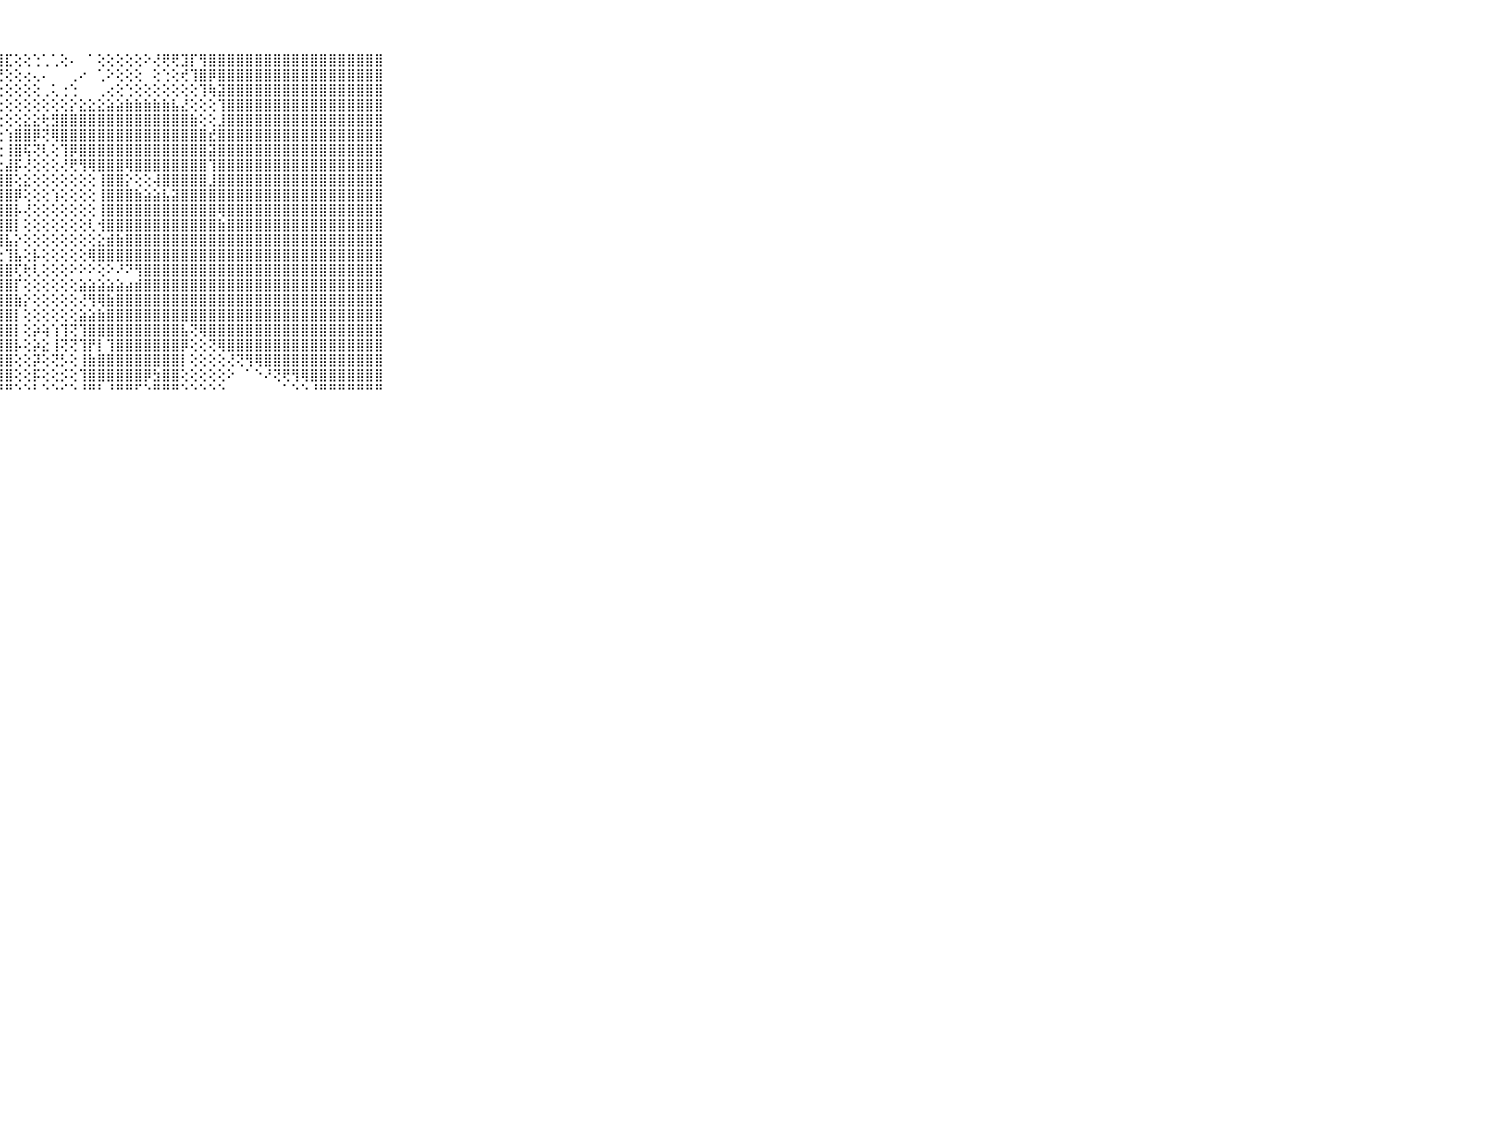

⠀⠀⠀⠀⠀⠀⠀⠀⠀⠀⠀⣿⣿⣿⣿⣿⣿⣿⣿⣿⣿⣿⣿⣿⣿⣿⣿⣿⣏⢕⢕⢑⢁⢁⢕⠄⠀⠁⢕⢕⢕⢕⢕⠕⢜⢟⢟⣹⡏⢻⣿⣿⣿⣿⣿⣿⣿⣿⣿⣿⣿⣿⣿⣿⣿⣿⣿⣿⣿⠀⠀⠀⠀⠀⠀⠀⠀⠀⠀⠀⠀
⠀⠀⠀⠀⠀⠀⠀⠀⠀⠀⠀⣿⣿⣿⣿⣿⣿⣿⣿⣿⣿⣿⣿⣿⣿⣿⡿⢟⢕⢕⢔⢄⠄⠀⠀⢀⠔⠀⢁⠕⢕⢕⢕⠀⢕⢑⢕⢞⢹⣿⡿⣿⣿⣿⣿⣿⣿⣿⣿⣿⣿⣿⣿⣿⣿⣿⣿⣿⣿⠀⠀⠀⠀⠀⠀⠀⠀⠀⠀⠀⠀
⠀⠀⠀⠀⠀⠀⠀⠀⠀⠀⠀⣿⣿⣿⣿⣿⣿⣿⣿⣿⣿⣿⣿⣿⣻⡟⢝⢕⢕⢕⢕⢕⢀⢅⢐⢑⠀⠀⢀⢔⢕⢑⢕⢕⢕⢕⢕⢕⢕⢹⢷⣽⣿⣿⣿⣿⣿⣿⣿⣿⣿⣿⣿⣿⣿⣿⣿⣿⣿⠀⠀⠀⠀⠀⠀⠀⠀⠀⠀⠀⠀
⠀⠀⠀⠀⠀⠀⠀⠀⠀⠀⠀⣿⣿⣿⣿⣿⣿⣿⣿⣿⣿⣿⣿⣿⡏⢵⡵⢕⢕⢕⢕⢕⢕⢕⢕⡕⣕⣕⣕⣵⣵⣷⣷⣷⣷⣷⣧⣜⢕⢕⢕⢹⣿⣿⣿⣿⣿⣿⣿⣿⣿⣿⣿⣿⣿⣿⣿⣿⣿⠀⠀⠀⠀⠀⠀⠀⠀⠀⠀⠀⠀
⠀⠀⠀⠀⠀⠀⠀⠀⠀⠀⠀⣿⣿⣿⣿⣿⣿⣿⣿⣿⣿⣿⣿⣿⣿⡕⢕⢕⢕⢕⣕⣕⢗⣻⣿⣿⣿⣿⣿⣿⣿⣿⣿⣿⣿⣿⣿⣿⣷⢕⢕⣸⣿⣿⣿⣿⣿⣿⣿⣿⣿⣿⣿⣿⣿⣿⣿⣿⣿⠀⠀⠀⠀⠀⠀⠀⠀⠀⠀⠀⠀
⠀⠀⠀⠀⠀⠀⠀⠀⠀⠀⠀⣿⣿⣿⣿⣿⣿⣿⣿⣿⣿⣿⣿⣿⣿⢕⢕⢕⢱⣿⣿⡿⢝⢿⣿⣿⣿⣿⣿⣿⣿⣿⣿⣿⣿⣿⣿⣿⣿⣿⣞⣿⣿⣿⣿⣿⣿⣿⣿⣿⣿⣿⣿⣿⣿⣿⣿⣿⣿⠀⠀⠀⠀⠀⠀⠀⠀⠀⠀⠀⠀
⠀⠀⠀⠀⠀⠀⠀⠀⠀⠀⠀⣿⣿⣿⣿⣿⣿⣿⣿⣿⣿⣿⣿⣿⣿⢕⢕⢕⢸⣿⢯⢝⢇⢕⢹⡿⣿⣿⣿⣿⣿⣿⣿⣿⣿⣿⣿⣿⣿⣿⣽⣿⣿⣿⣿⣿⣿⣿⣿⣿⣿⣿⣿⣿⣿⣿⣿⣿⣿⠀⠀⠀⠀⠀⠀⠀⠀⠀⠀⠀⠀
⠀⠀⠀⠀⠀⠀⠀⠀⠀⠀⠀⣿⣿⣿⣿⣿⣿⣿⣿⣿⣿⣿⣿⣿⣿⢕⢕⢕⣼⡯⢜⢕⢕⢕⢜⢟⢻⢿⣿⣿⣿⢿⣿⣿⣿⣿⣿⣿⣿⣿⢹⣿⣿⣿⣿⣿⣿⣿⣿⣿⣿⣿⣿⣿⣿⣿⣿⣿⣿⠀⠀⠀⠀⠀⠀⠀⠀⠀⠀⠀⠀
⠀⠀⠀⠀⠀⠀⠀⠀⠀⠀⠀⣿⣿⣿⣿⣿⣿⣿⣿⣿⣿⣿⣿⣿⣧⡕⢕⢸⣿⢕⣕⢕⢕⢕⢕⢕⢕⢕⢸⣿⣿⡕⢕⢕⢼⣿⣿⣿⣿⣿⣸⣿⣿⣿⣿⣿⣿⣿⣿⣿⣿⣿⣿⣿⣿⣿⣿⣿⣿⠀⠀⠀⠀⠀⠀⠀⠀⠀⠀⠀⠀
⠀⠀⠀⠀⠀⠀⠀⠀⠀⠀⠀⣿⣿⣿⣿⣿⣿⣿⣿⣿⣿⣿⣿⣿⣿⡇⢕⢸⣿⡿⢕⢕⢕⢱⢕⢕⢕⢕⢸⣿⣿⣿⣷⣵⣵⣧⣽⣿⣿⣿⣿⣿⣿⣿⣿⣿⣿⣿⣿⣿⣿⣿⣿⣿⣿⣿⣿⣿⣿⠀⠀⠀⠀⠀⠀⠀⠀⠀⠀⠀⠀
⠀⠀⠀⠀⠀⠀⠀⠀⠀⠀⠀⣿⣿⣿⣿⣿⣿⣿⣿⣿⣿⣿⣿⡿⢟⢇⢱⣾⣿⡧⢜⢕⢕⢕⢕⢕⢕⢕⢸⣿⣿⣿⣿⣿⣿⣿⣿⣿⣿⣿⣿⢿⣿⣿⣿⣿⣿⣿⣿⣿⣿⣿⣿⣿⣿⣿⣿⣿⣿⠀⠀⠀⠀⠀⠀⠀⠀⠀⠀⠀⠀
⠀⠀⠀⠀⠀⠀⠀⠀⠀⠀⠀⣿⣿⣿⣿⣿⣿⣿⣿⣿⣿⣿⣿⣿⣿⢇⢜⣿⣿⡇⢕⢕⢕⢕⢕⢕⢕⢇⢺⣿⣿⣿⣿⣿⣿⣿⣿⣿⣿⣿⣿⣷⣿⣿⣿⣿⣿⣿⣿⣿⣿⣿⣿⣿⣿⣿⣿⣿⣿⠀⠀⠀⠀⠀⠀⠀⠀⠀⠀⠀⠀
⠀⠀⠀⠀⠀⠀⠀⠀⠀⠀⠀⣿⣿⣿⣿⣿⣿⣿⣿⣿⣿⣿⣿⣿⣟⣵⢱⢻⣧⡕⢕⢕⢕⢕⢕⢕⢕⢕⣕⣾⣷⣿⣿⣿⣿⣿⣿⣿⣿⣿⣿⣿⣿⣿⣿⣿⣿⣿⣿⣿⣿⣿⣿⣿⣿⣿⣿⣿⣿⠀⠀⠀⠀⠀⠀⠀⠀⠀⠀⠀⠀
⠀⠀⠀⠀⠀⠀⠀⠀⠀⠀⠀⣿⣿⣿⣿⣿⣿⣿⣿⣿⣿⣿⣿⣿⣿⣿⡿⢕⢹⣧⢕⡧⢕⢕⢕⢕⢕⢿⣿⣿⣿⣿⣿⣿⣿⣿⣿⣿⣿⣿⣿⣿⣿⣿⣿⣿⣿⣿⣿⣿⣿⣿⣿⣿⣿⣿⣿⣿⣿⠀⠀⠀⠀⠀⠀⠀⠀⠀⠀⠀⠀
⠀⠀⠀⠀⠀⠀⠀⠀⠀⠀⠀⣿⣿⣿⣿⣿⣿⣿⣿⣿⣿⣿⣿⣿⣿⣿⣿⣿⣿⢏⢗⢇⢕⢕⢕⠕⠕⠕⢕⠕⠜⠝⢻⣿⣿⣿⣿⣿⣿⣿⣿⣿⣿⣿⣿⣿⣿⣿⣿⣿⣿⣿⣿⣿⣿⣿⣿⣿⣿⠀⠀⠀⠀⠀⠀⠀⠀⠀⠀⠀⠀
⠀⠀⠀⠀⠀⠀⠀⠀⠀⠀⠀⣿⣿⣿⣿⣿⣿⣿⣿⣿⣿⣿⣿⣿⣿⣿⣿⣿⣿⡏⢕⢕⢕⢕⢕⢕⣵⣵⣵⣵⣵⣴⣾⣿⣿⣿⣿⣿⣿⣿⣿⣿⣿⣿⣿⣿⣿⣿⣿⣿⣿⣿⣿⣿⣿⣿⣿⣿⣿⠀⠀⠀⠀⠀⠀⠀⠀⠀⠀⠀⠀
⠀⠀⠀⠀⠀⠀⠀⠀⠀⠀⠀⣿⣿⣿⣿⣿⣿⣿⣿⣿⣿⣿⣿⣿⣿⣿⣿⣿⣿⣷⡕⢕⢕⢕⢕⢕⢜⢻⢿⣷⣿⣿⣿⣿⣿⣿⣿⣿⣿⣿⣿⣿⣿⣿⣿⣿⣿⣿⣿⣿⣿⣿⣿⣿⣿⣿⣿⣿⣿⠀⠀⠀⠀⠀⠀⠀⠀⠀⠀⠀⠀
⠀⠀⠀⠀⠀⠀⠀⠀⠀⠀⠀⣿⣿⣿⣿⣿⣿⣿⣿⣿⣿⣿⣿⣿⣿⣿⣿⣿⣿⡇⢕⢕⢕⢕⢕⢕⣵⣵⣷⣿⣿⣿⣿⣿⣿⣿⣿⣿⣿⣿⣿⣿⣿⣿⣿⣿⣿⣿⣿⣿⣿⣿⣿⣿⣿⣿⣿⣿⣿⠀⠀⠀⠀⠀⠀⠀⠀⠀⠀⠀⠀
⠀⠀⠀⠀⠀⠀⠀⠀⠀⠀⠀⣿⣿⣿⣿⣿⣿⣿⣿⣿⣿⣿⣿⣿⣿⣿⣿⣿⣿⡇⢕⡵⢵⢱⢹⢝⢹⣿⣿⣿⣿⣿⣿⣿⣿⣿⣿⣧⢝⢿⣿⣿⣿⣿⣿⣿⣿⣿⣿⣿⣿⣿⣿⣿⣿⣿⣿⣿⣿⠀⠀⠀⠀⠀⠀⠀⠀⠀⠀⠀⠀
⠀⠀⠀⠀⠀⠀⠀⠀⠀⠀⠀⣿⣿⣿⣿⣿⣿⣿⣿⣿⣿⣿⣿⣿⣿⣿⢿⢻⣿⡧⢕⡵⣕⢸⢝⢝⢹⡟⡇⢹⣿⣿⣿⣿⣿⣿⣿⡿⢕⢕⢝⢿⣿⣿⣿⣿⣿⣿⣿⣿⣿⣿⣿⣿⣿⣿⣿⣿⣿⠀⠀⠀⠀⠀⠀⠀⠀⠀⠀⠀⠀
⠀⠀⠀⠀⠀⠀⠀⠀⠀⠀⠀⣿⣿⣿⣿⣿⣿⣿⣿⣿⣿⡿⢿⢟⢝⢕⢕⣸⣿⢕⢕⡽⢕⢝⡣⢕⢸⣷⣿⣿⣿⣿⣿⣿⣿⣿⣿⡇⢕⢕⢕⢕⢜⢝⢻⢿⣿⣿⣿⣿⣿⣿⣿⣿⣿⣿⣿⣿⣿⠀⠀⠀⠀⠀⠀⠀⠀⠀⠀⠀⠀
⠀⠀⠀⠀⠀⠀⠀⠀⠀⠀⠀⣿⣿⣿⣿⣿⣿⢿⢟⢏⢕⢕⢕⢕⢕⢕⢕⣿⣿⢕⢕⡯⢕⢕⡪⢕⢹⣿⣿⣿⣿⣿⣿⡿⣳⣿⣿⢕⢕⢕⢕⢕⠕⠀⠁⠑⠜⢝⢟⢻⢿⣿⣿⣿⣿⣿⣿⣿⣿⠀⠀⠀⠀⠀⠀⠀⠀⠀⠀⠀⠀
⠀⠀⠀⠀⠀⠀⠀⠀⠀⠀⠀⠛⠛⠛⠛⠋⠑⠑⠑⠑⠁⠀⠀⠀⠑⠑⠑⠛⠛⠑⠑⠃⠑⠑⠊⠑⠘⠛⠃⠘⠛⠛⠋⠑⠛⠛⠛⠑⠑⠑⠑⠑⠀⠀⠀⠀⠀⠀⠁⠑⠑⠘⠛⠛⠛⠛⠛⠛⠛⠀⠀⠀⠀⠀⠀⠀⠀⠀⠀⠀⠀